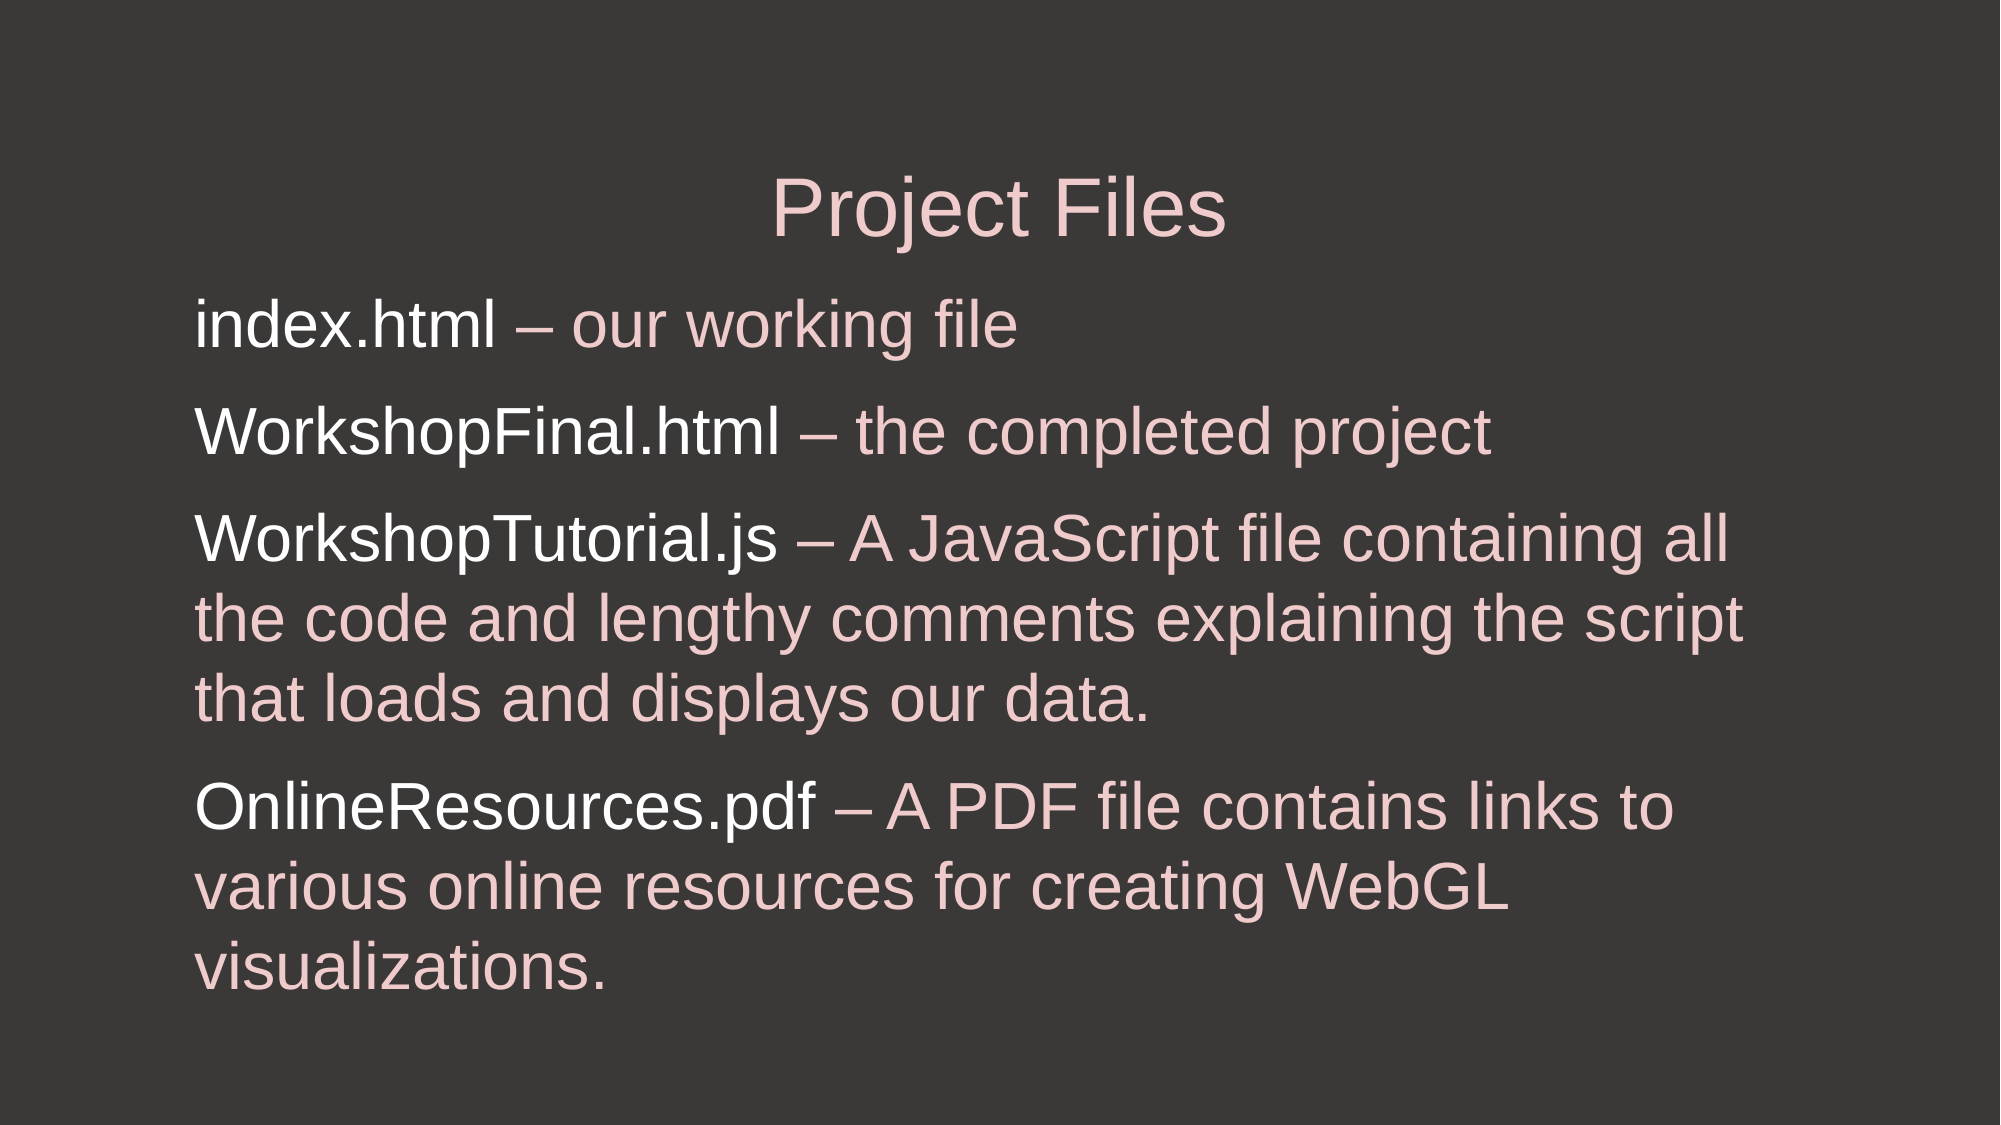

Project Files

index.html – our working file

WorkshopFinal.html – the completed project

WorkshopTutorial.js – A JavaScript file containing all the code and lengthy comments explaining the script that loads and displays our data.

OnlineResources.pdf – A PDF file contains links to various online resources for creating WebGL visualizations.